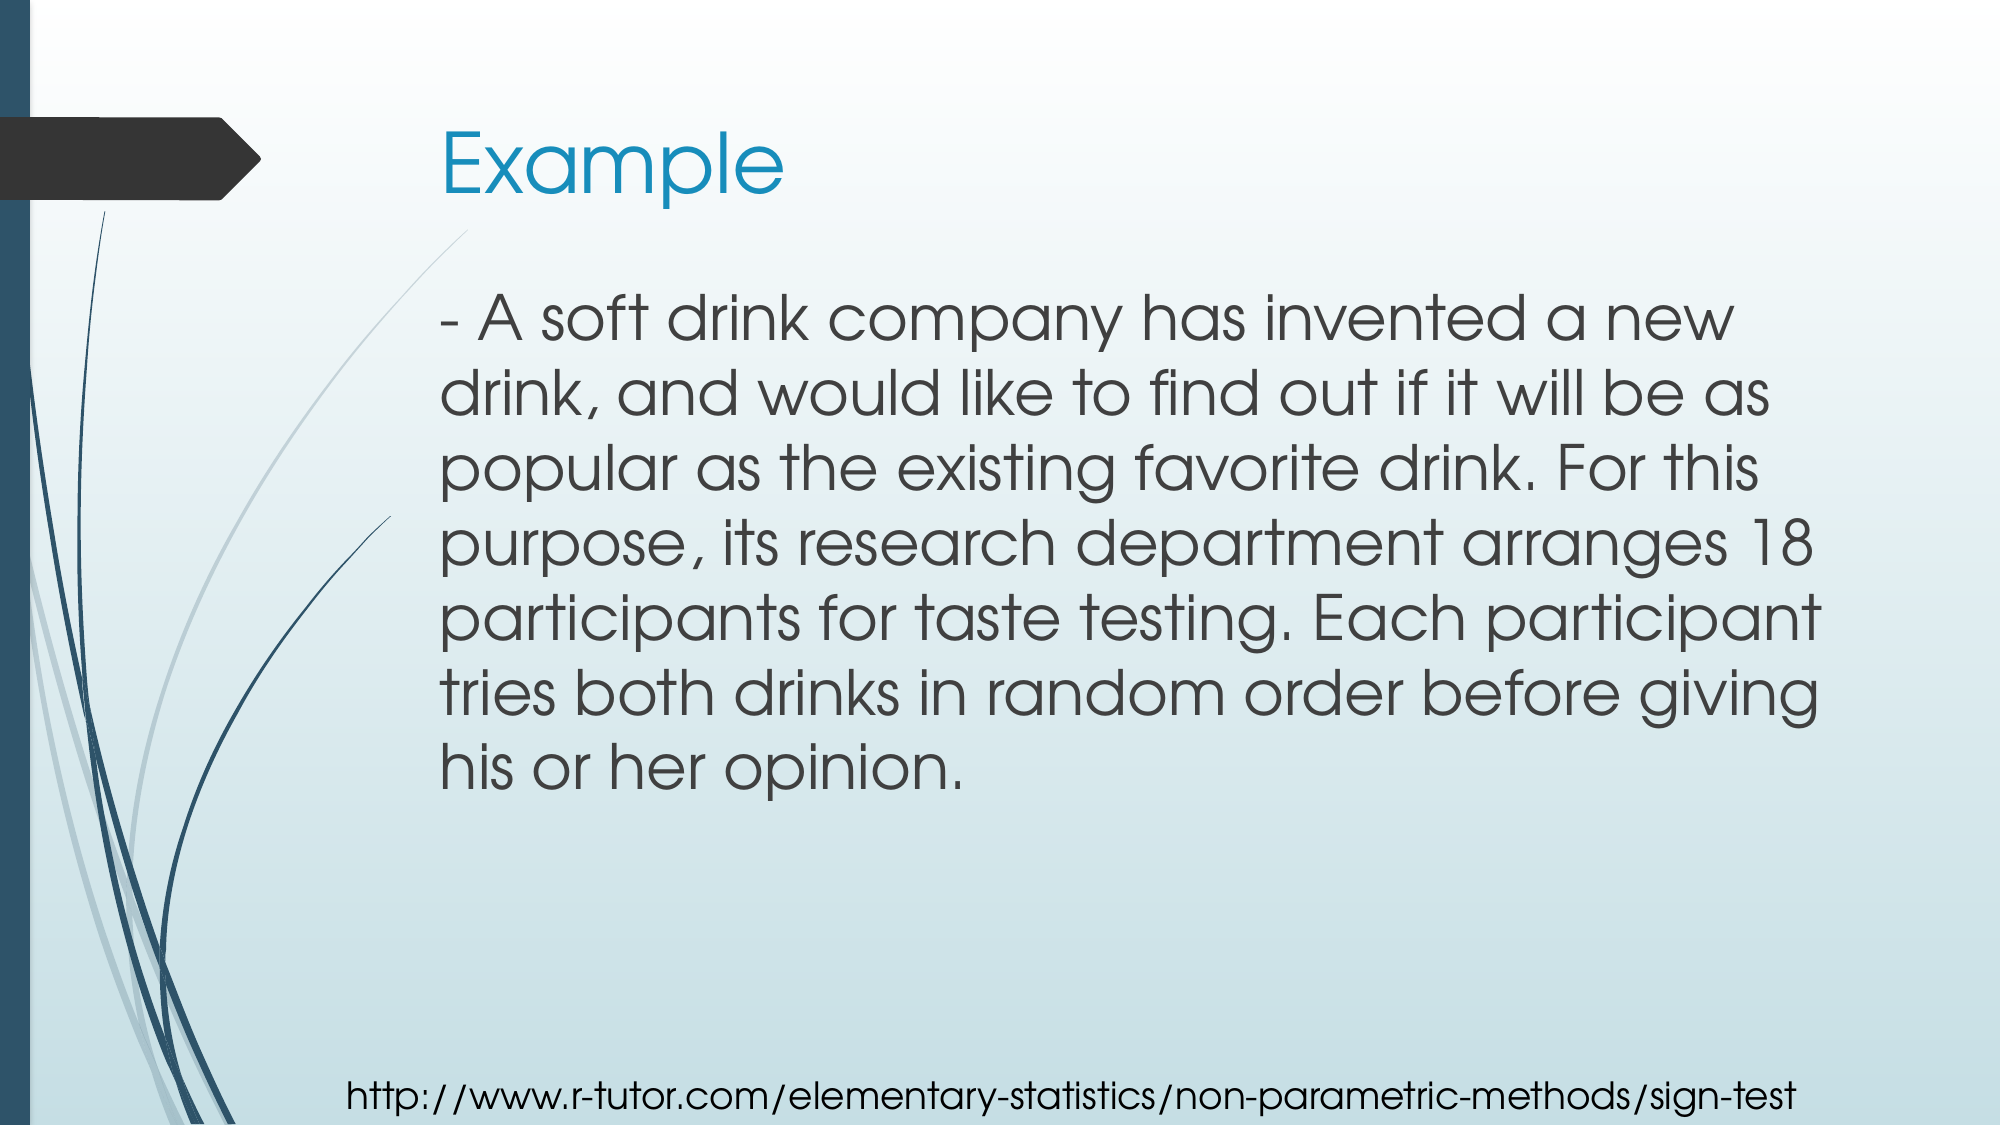

# Example
- A soft drink company has invented a new drink, and would like to find out if it will be as popular as the existing favorite drink. For this purpose, its research department arranges 18 participants for taste testing. Each participant tries both drinks in random order before giving his or her opinion.

http://www.r-tutor.com/elementary-statistics/non-parametric-methods/sign-test